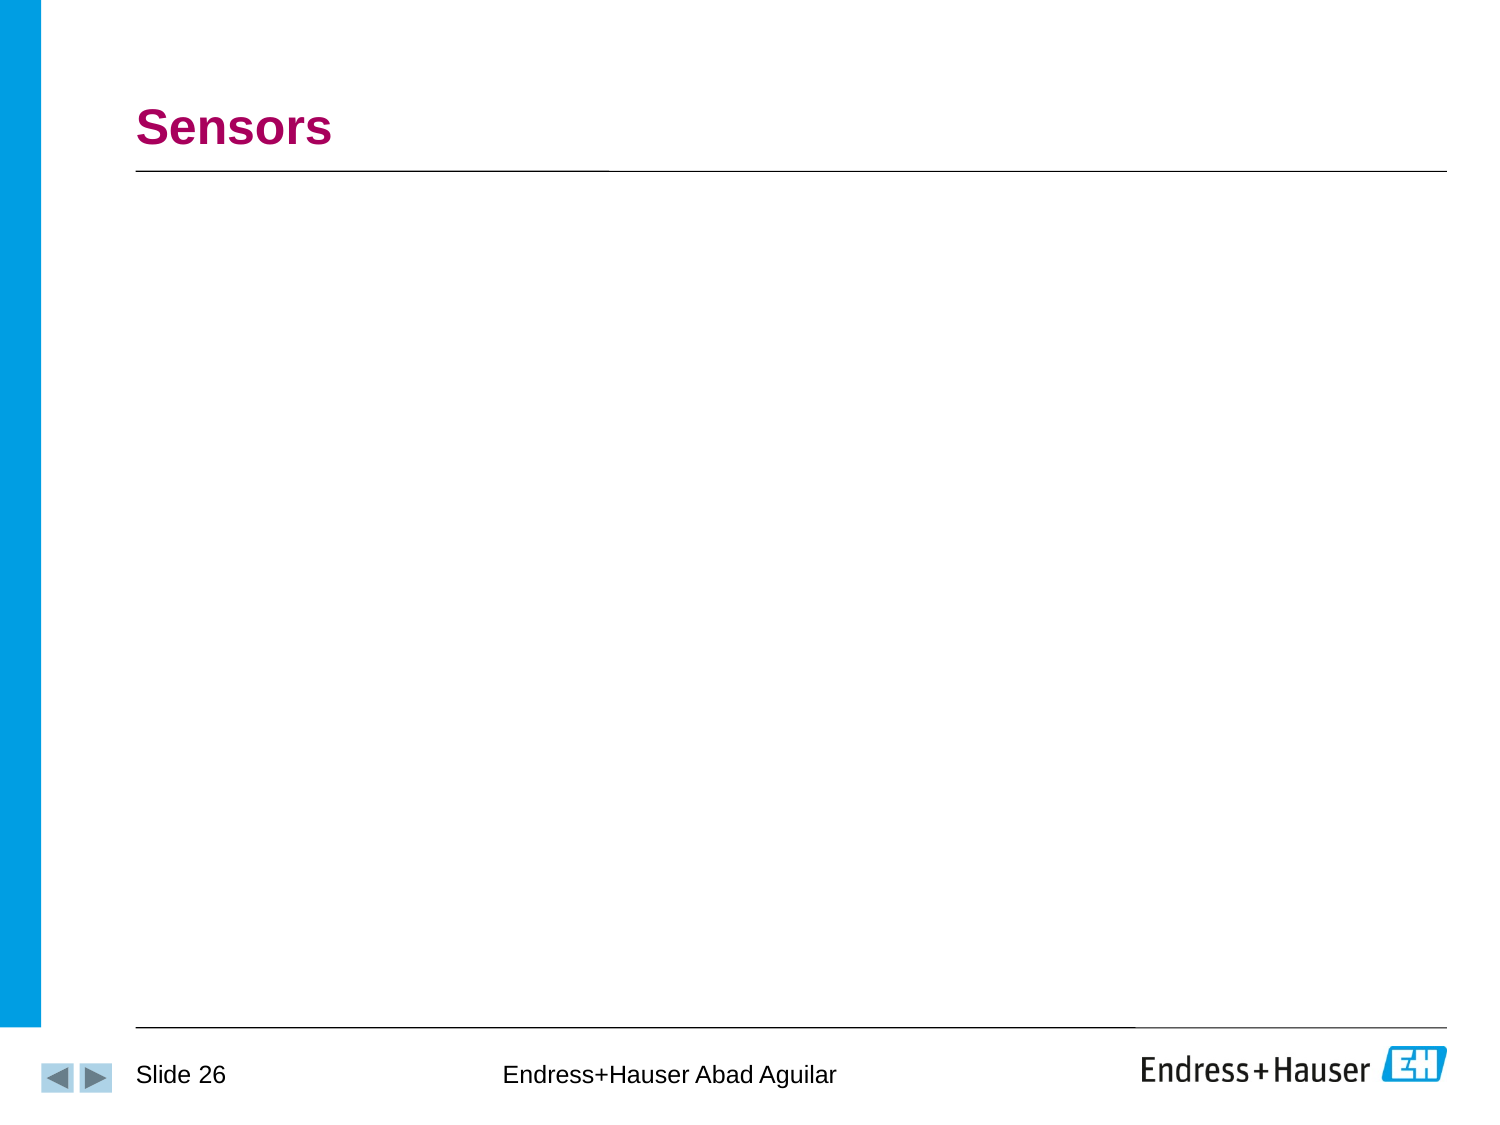

# Sensors

Slide 26
Endress+Hauser Abad Aguilar